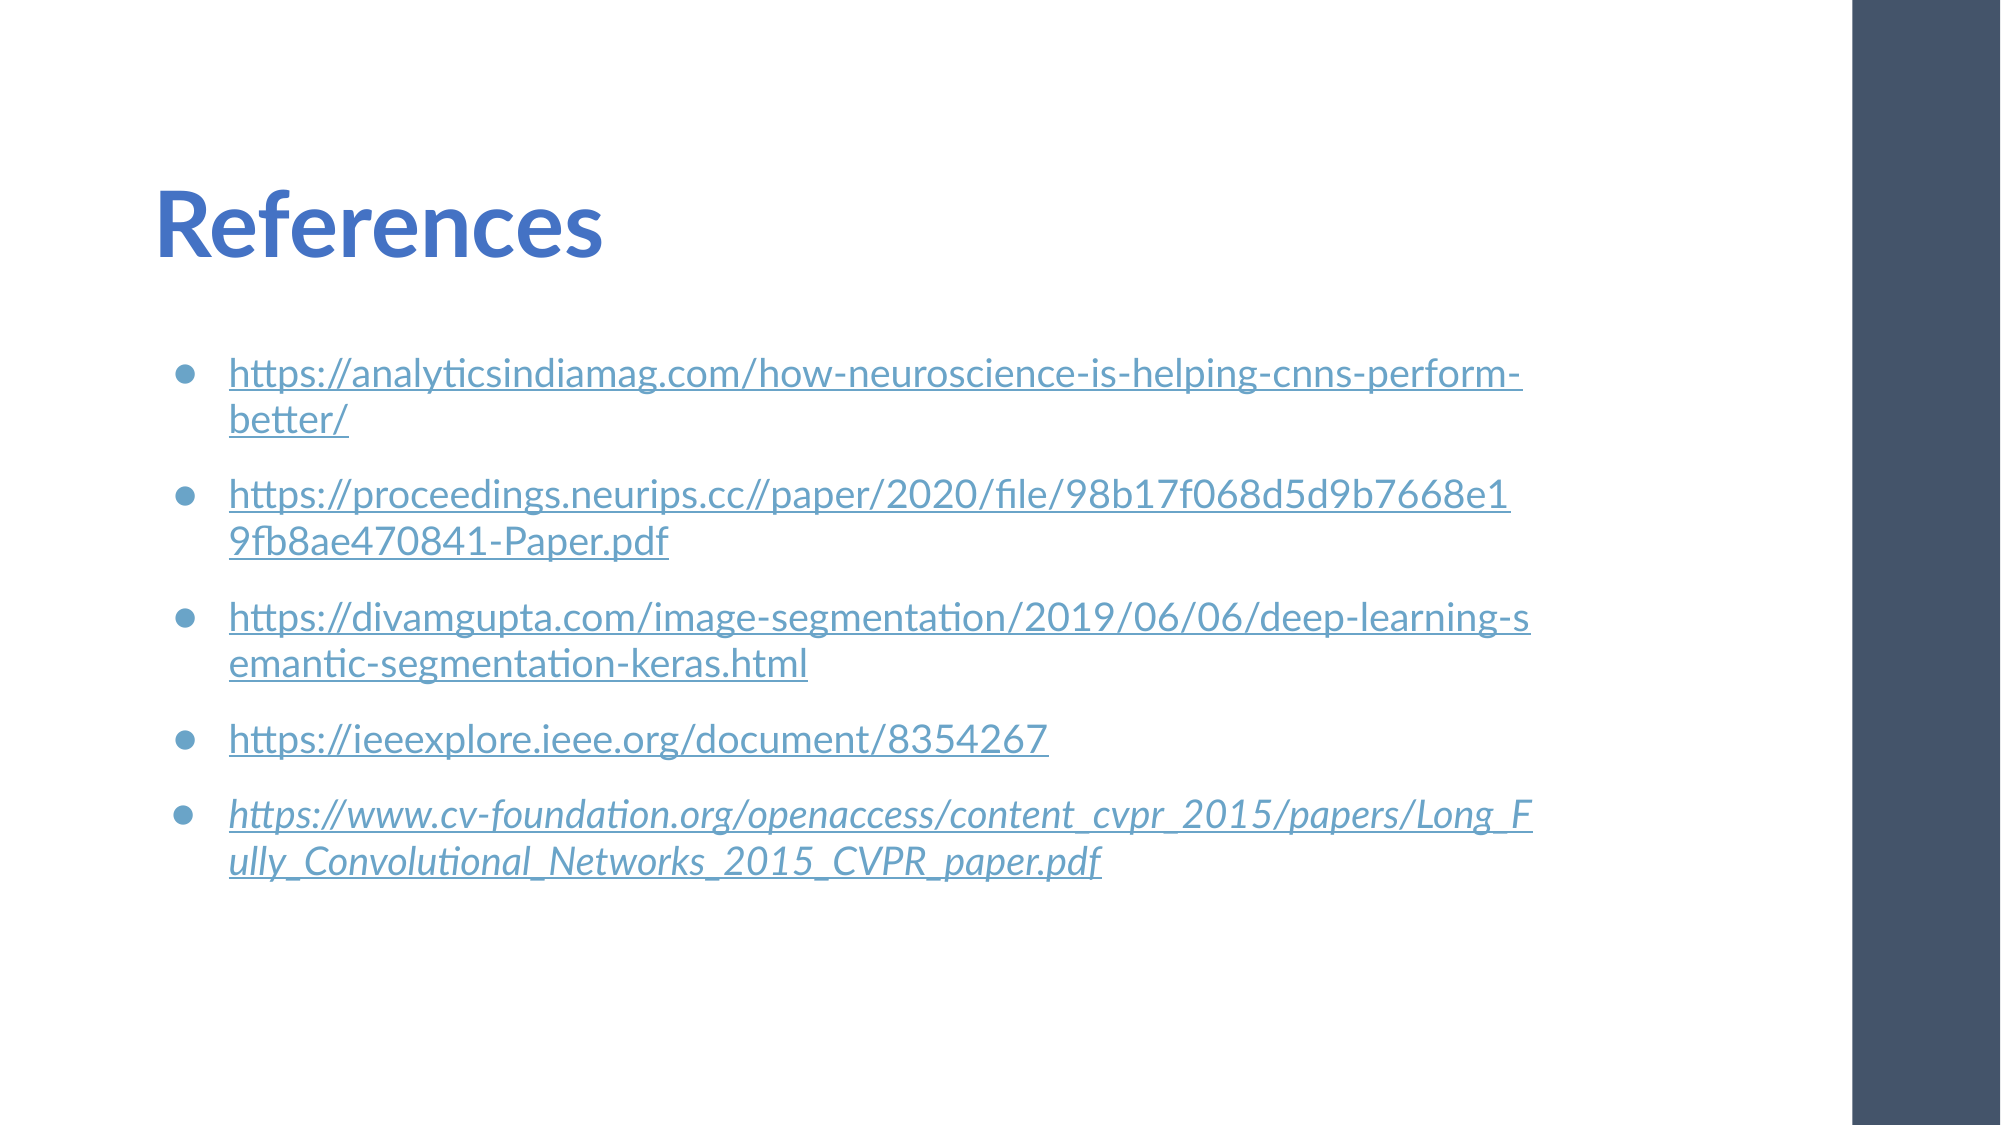

# References
https://analyticsindiamag.com/how-neuroscience-is-helping-cnns-perform-better/
https://proceedings.neurips.cc//paper/2020/file/98b17f068d5d9b7668e19fb8ae470841-Paper.pdf
https://divamgupta.com/image-segmentation/2019/06/06/deep-learning-semantic-segmentation-keras.html
https://ieeexplore.ieee.org/document/8354267
https://www.cv-foundation.org/openaccess/content_cvpr_2015/papers/Long_Fully_Convolutional_Networks_2015_CVPR_paper.pdf